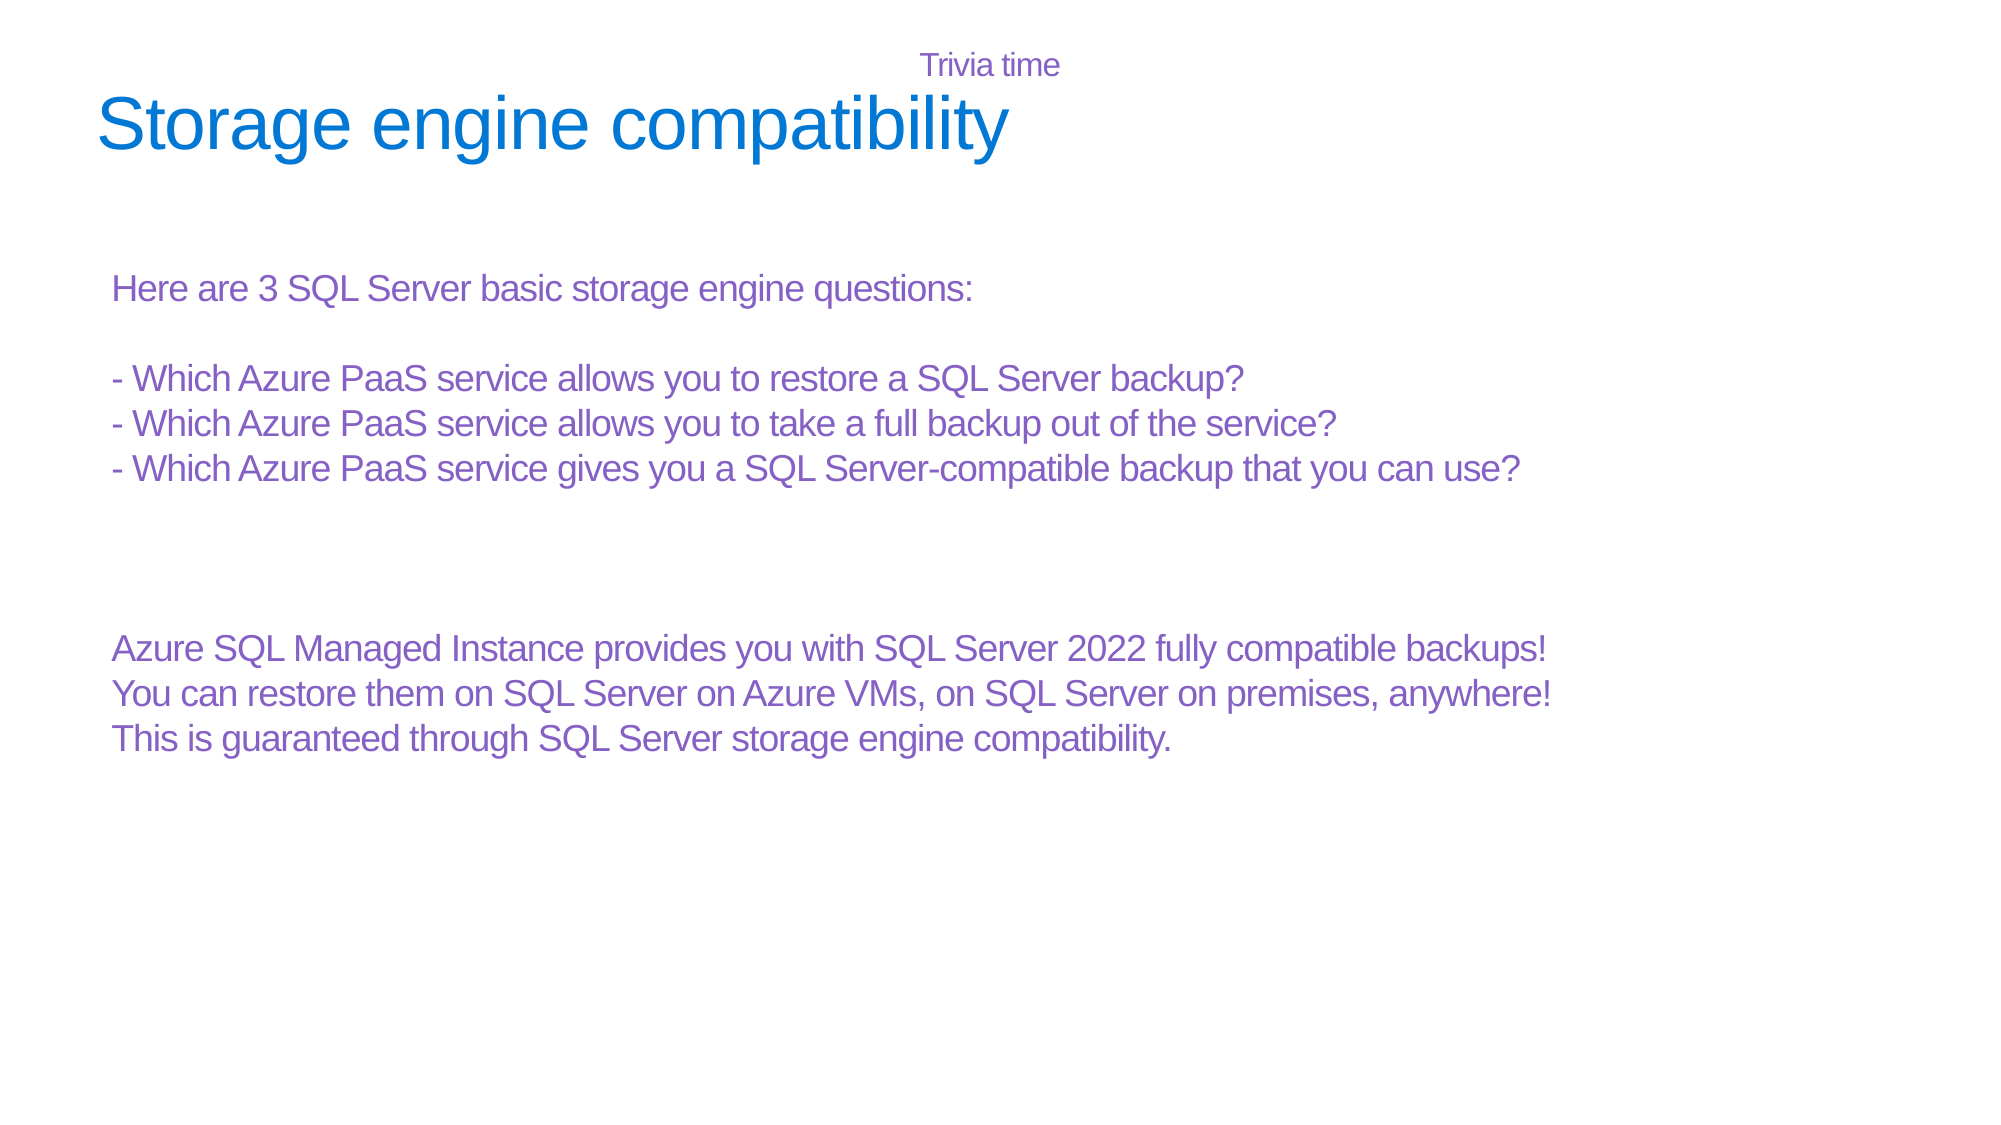

Trivia time
# Storage engine compatibility
Here are 3 SQL Server basic storage engine questions:

- Which Azure PaaS service allows you to restore a SQL Server backup?
- Which Azure PaaS service allows you to take a full backup out of the service?
- Which Azure PaaS service gives you a SQL Server-compatible backup that you can use?

Azure SQL Managed Instance provides you with SQL Server 2022 fully compatible backups!
You can restore them on SQL Server on Azure VMs, on SQL Server on premises, anywhere!
This is guaranteed through SQL Server storage engine compatibility.